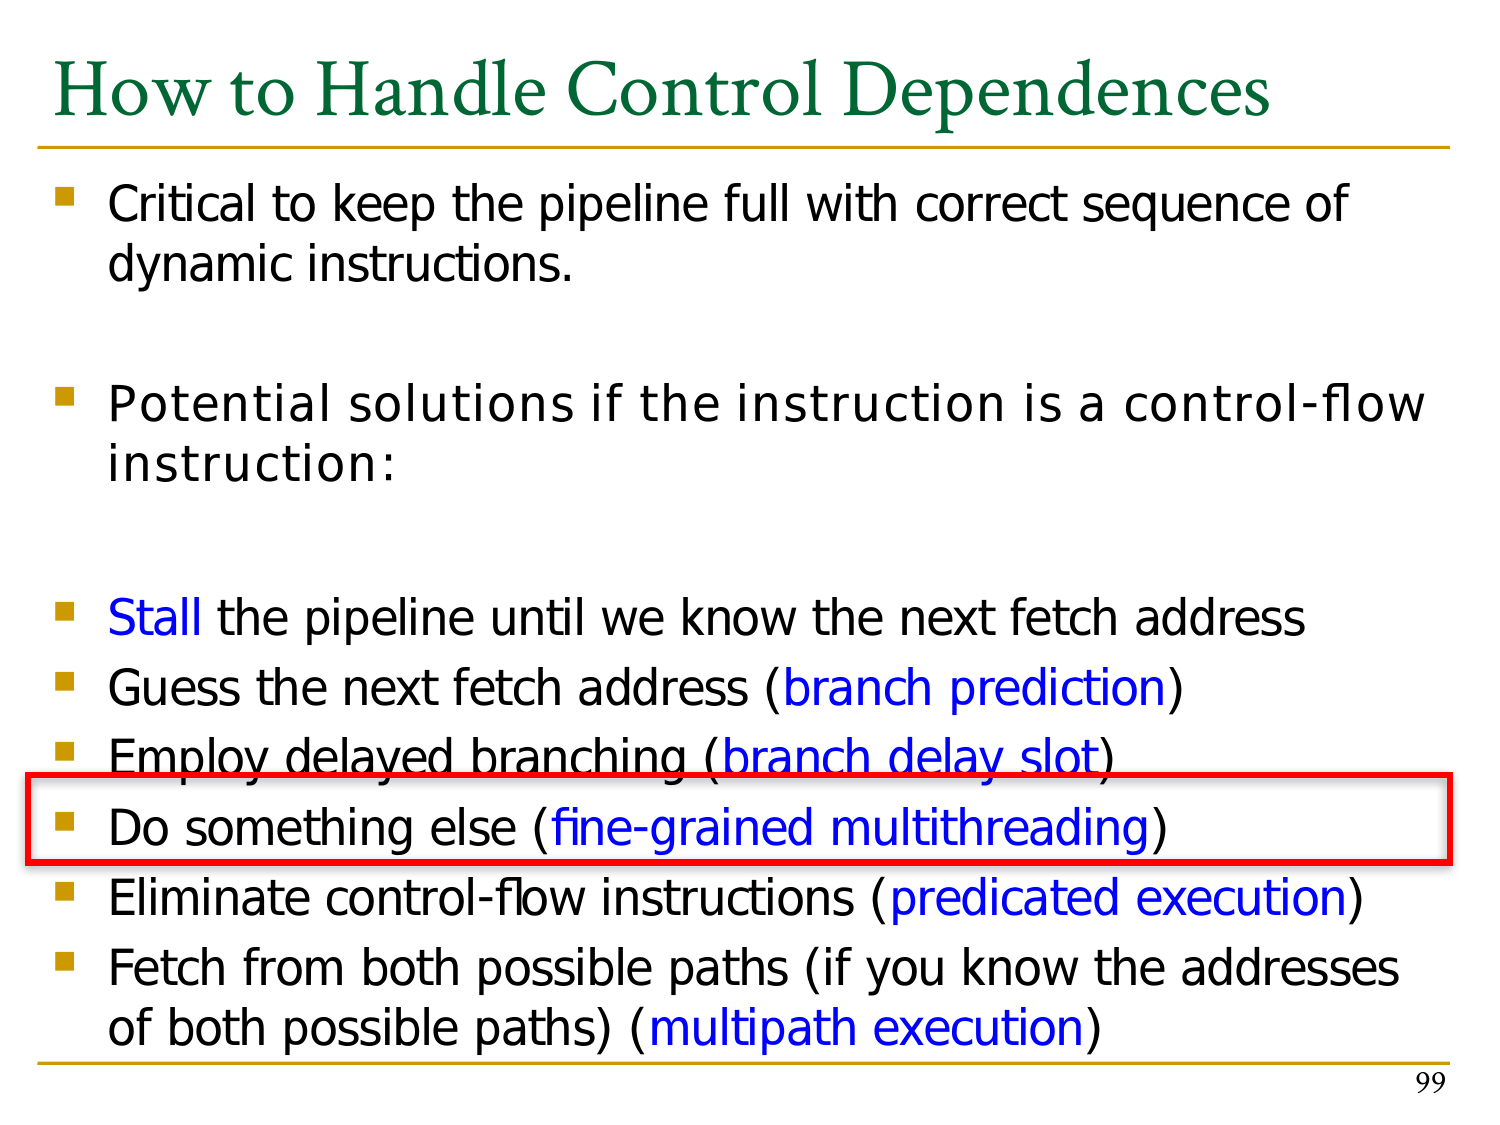

# How to Handle Control Dependences
Critical to keep the pipeline full with correct sequence of dynamic instructions.

Potential solutions if the instruction is a control-flow instruction:

Stall the pipeline until we know the next fetch address
Guess the next fetch address (branch prediction)
Employ delayed branching (branch delay slot)
Do something else (fine-grained multithreading)
Eliminate control-flow instructions (predicated execution)
Fetch from both possible paths (if you know the addresses of both possible paths) (multipath execution)

99